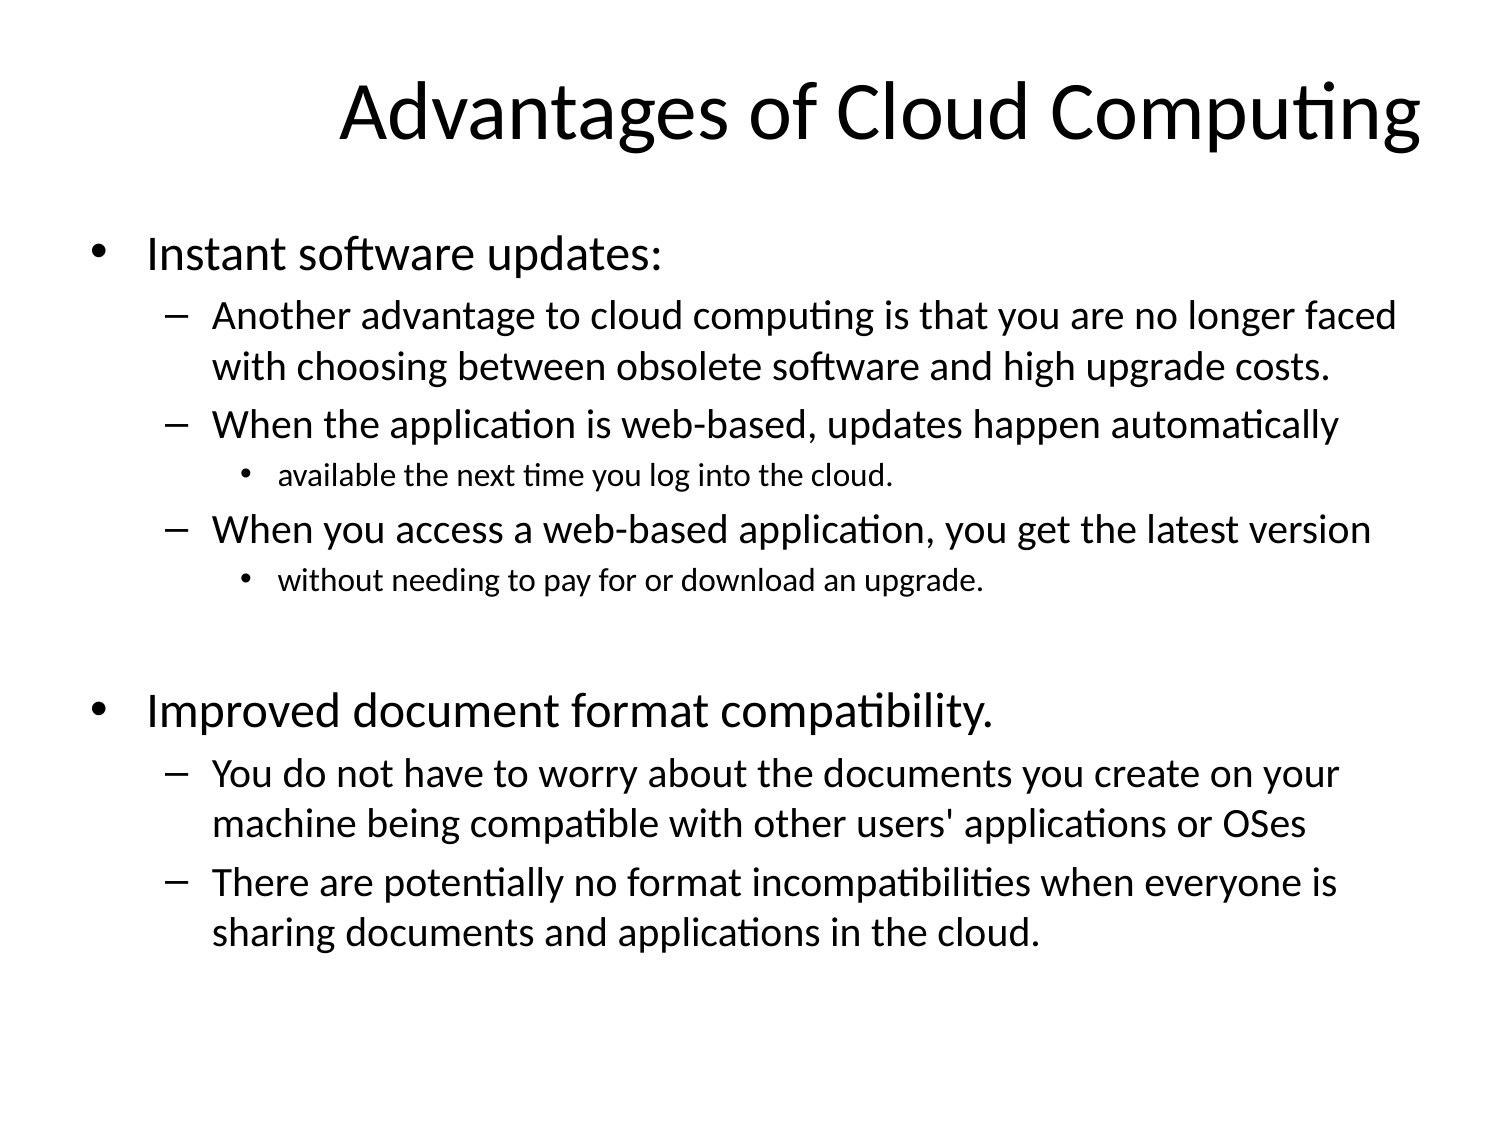

# Advantages of Cloud Computing
Instant software updates:
Another advantage to cloud computing is that you are no longer faced with choosing between obsolete software and high upgrade costs.
When the application is web-based, updates happen automatically
available the next time you log into the cloud.
When you access a web-based application, you get the latest version
without needing to pay for or download an upgrade.

Improved document format compatibility.
You do not have to worry about the documents you create on your machine being compatible with other users' applications or OSes
There are potentially no format incompatibilities when everyone is sharing documents and applications in the cloud.